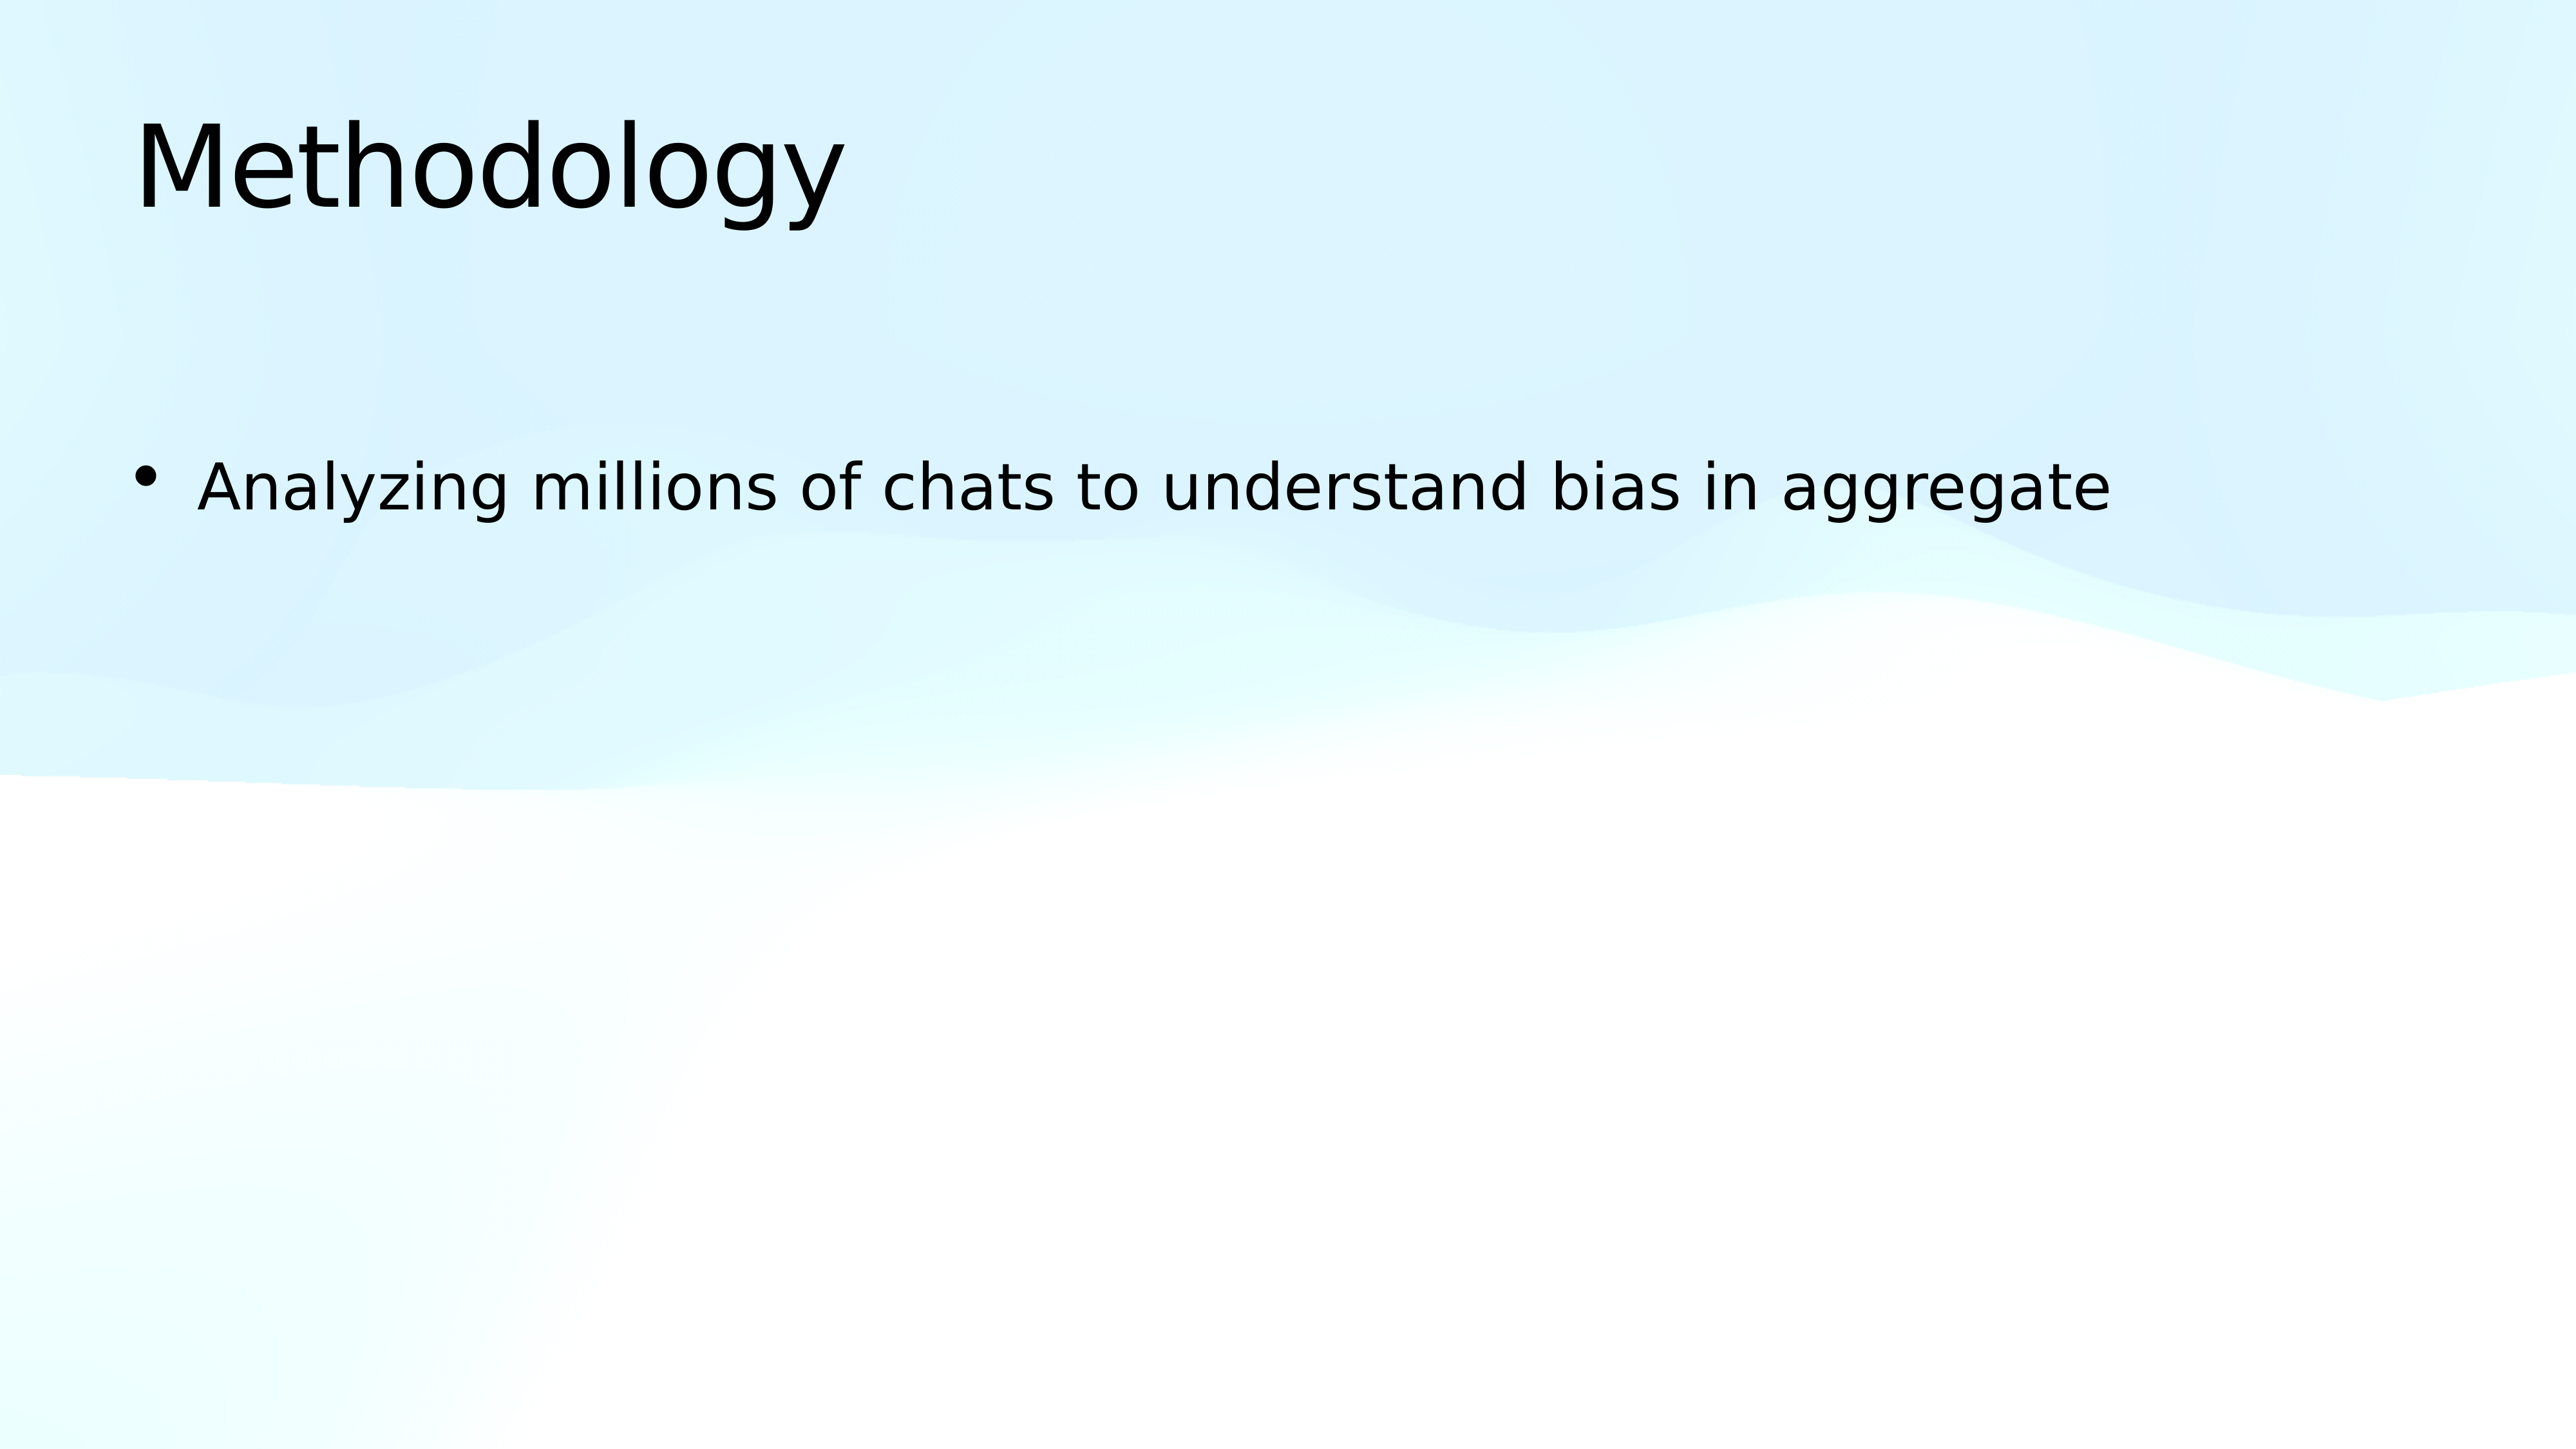

# Methodology

Analyzing millions of chats to understand bias in aggregate